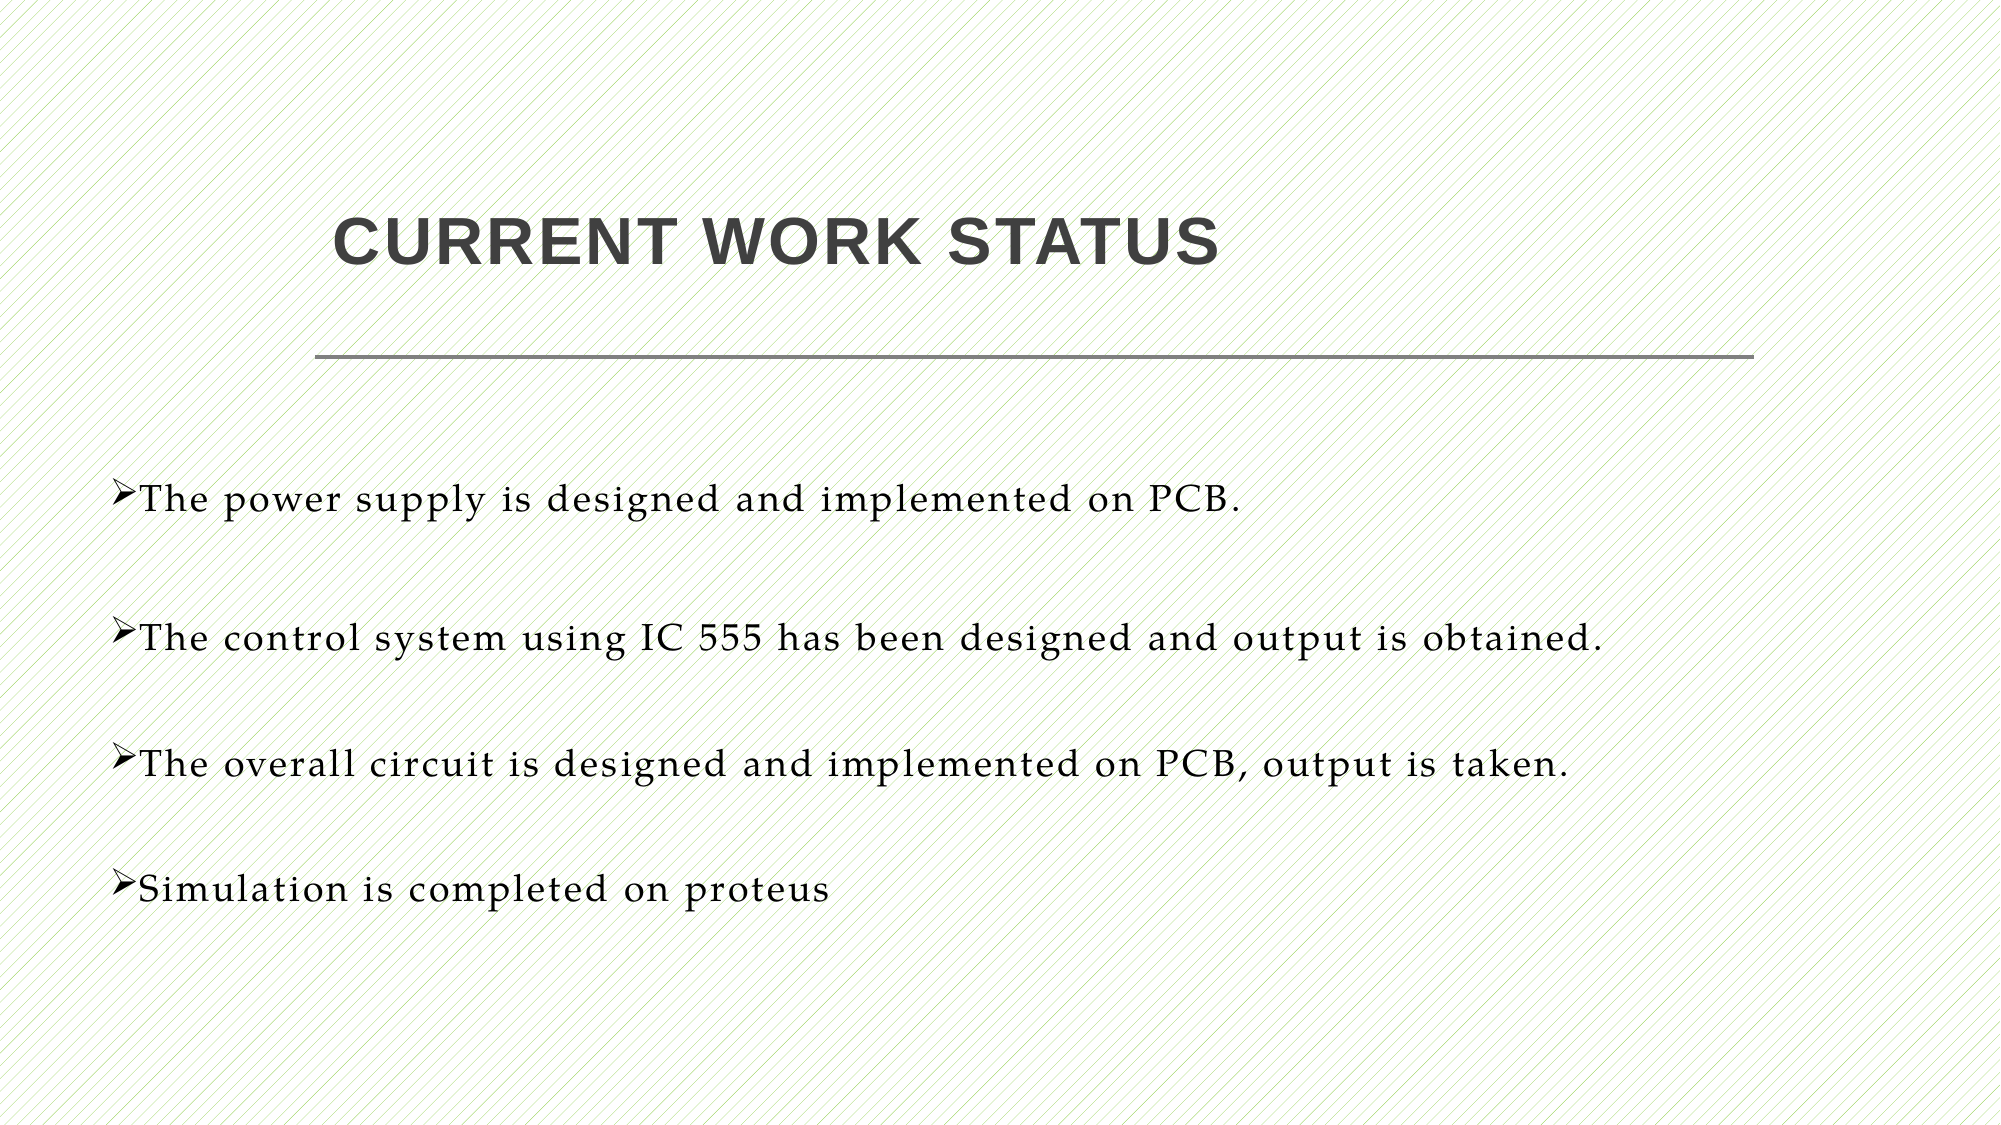

# CURRENT WORK STATUS
The power supply is designed and implemented on PCB.

The control system using IC 555 has been designed and output is obtained.

The overall circuit is designed and implemented on PCB, output is taken.

Simulation is completed on proteus